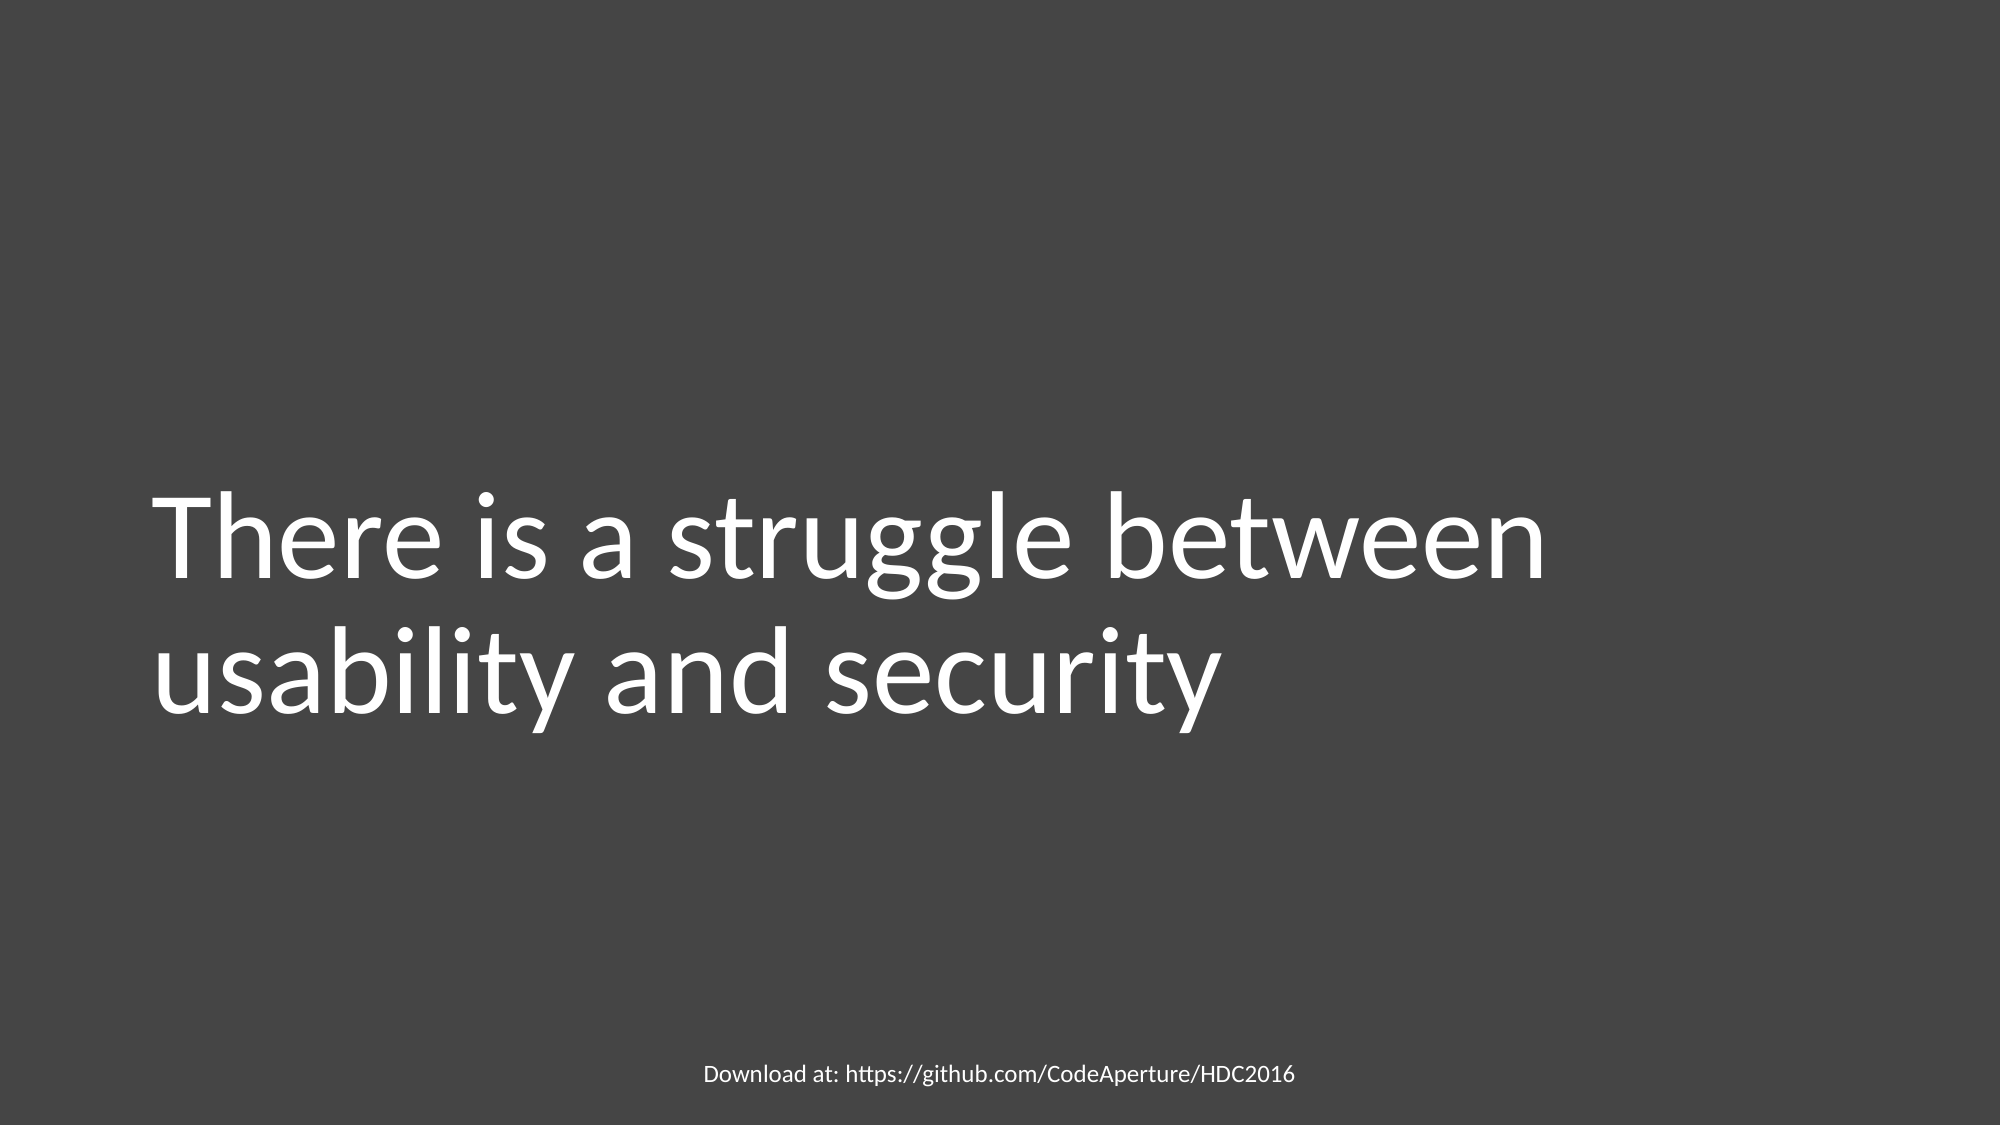

# There is a struggle between usability and security

Download at: https://github.com/CodeAperture/HDC2016